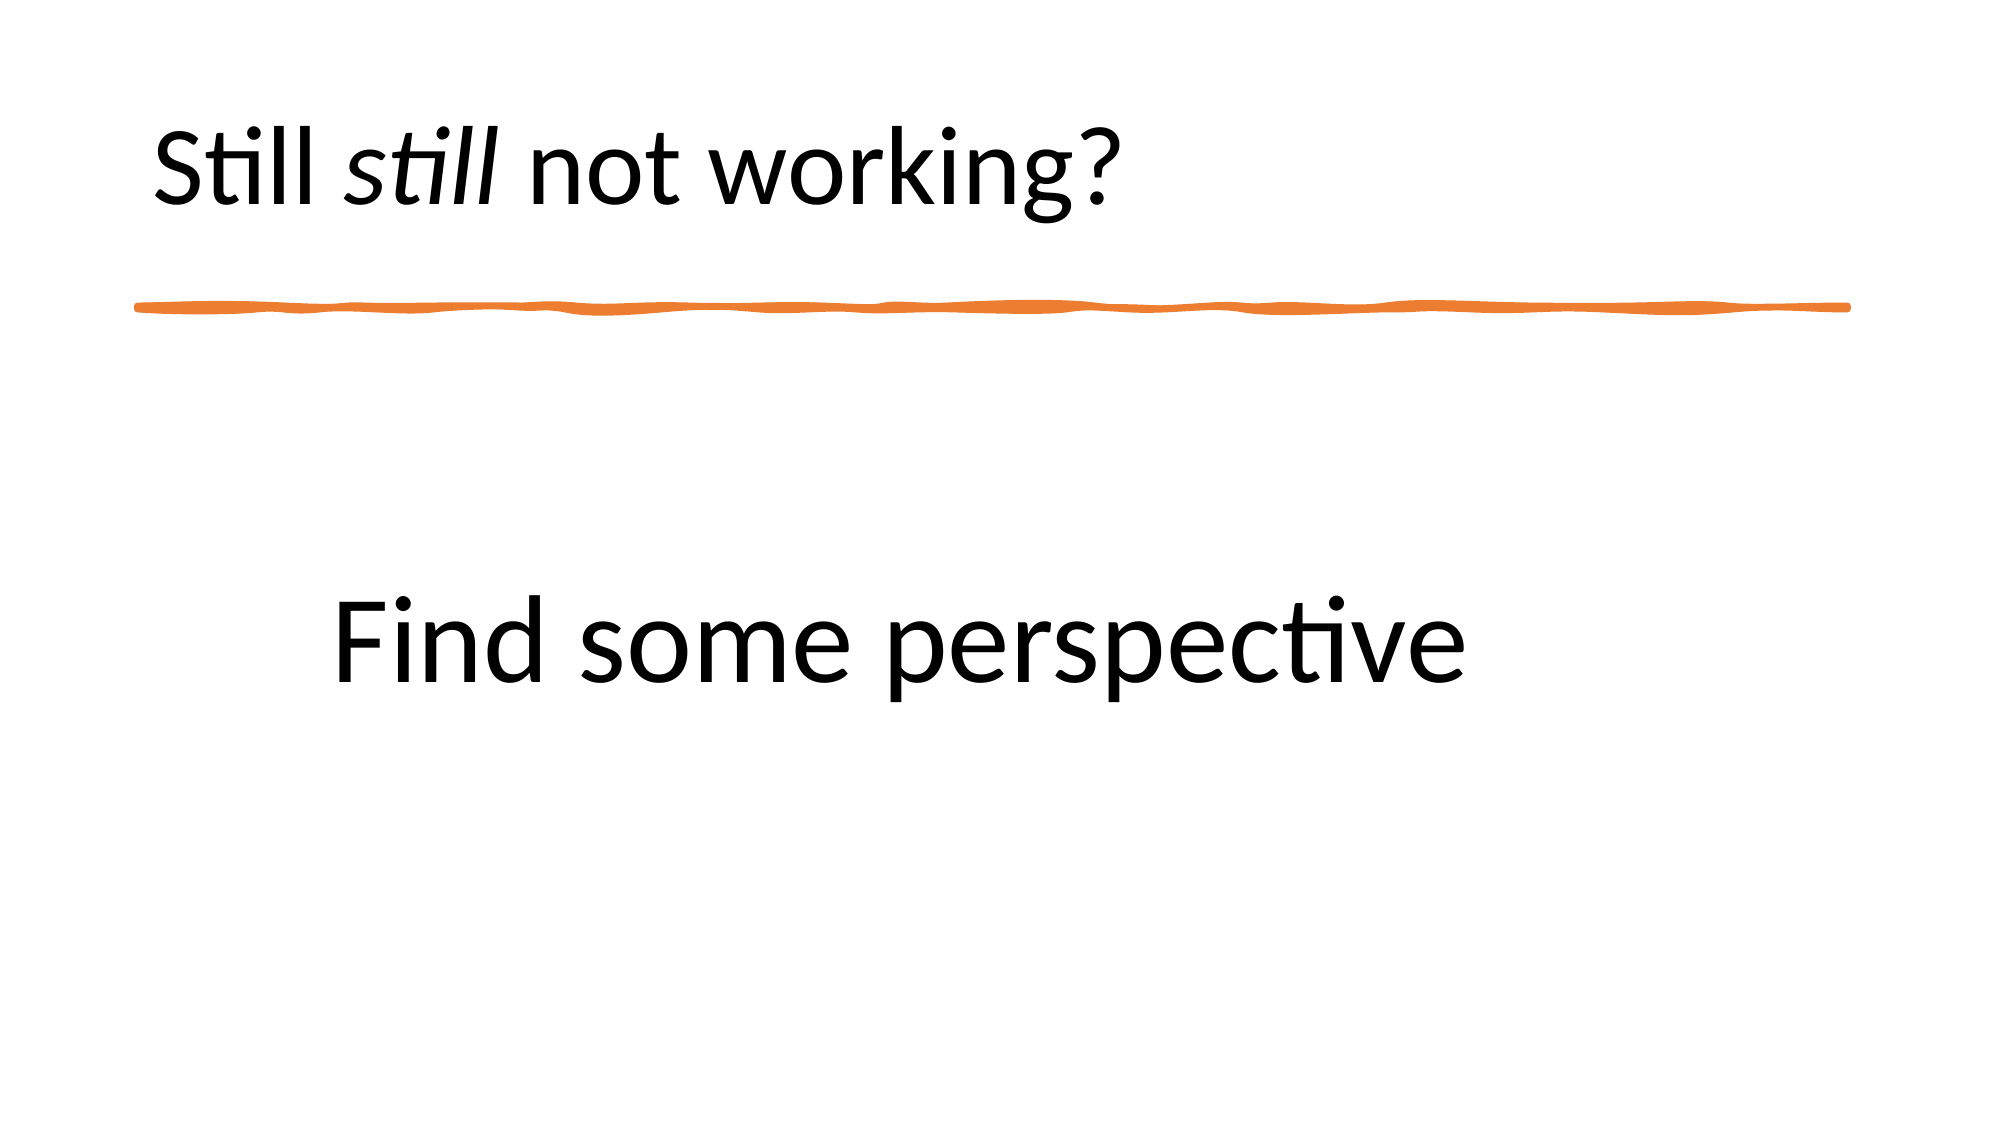

# Still still not working?

Find some perspective